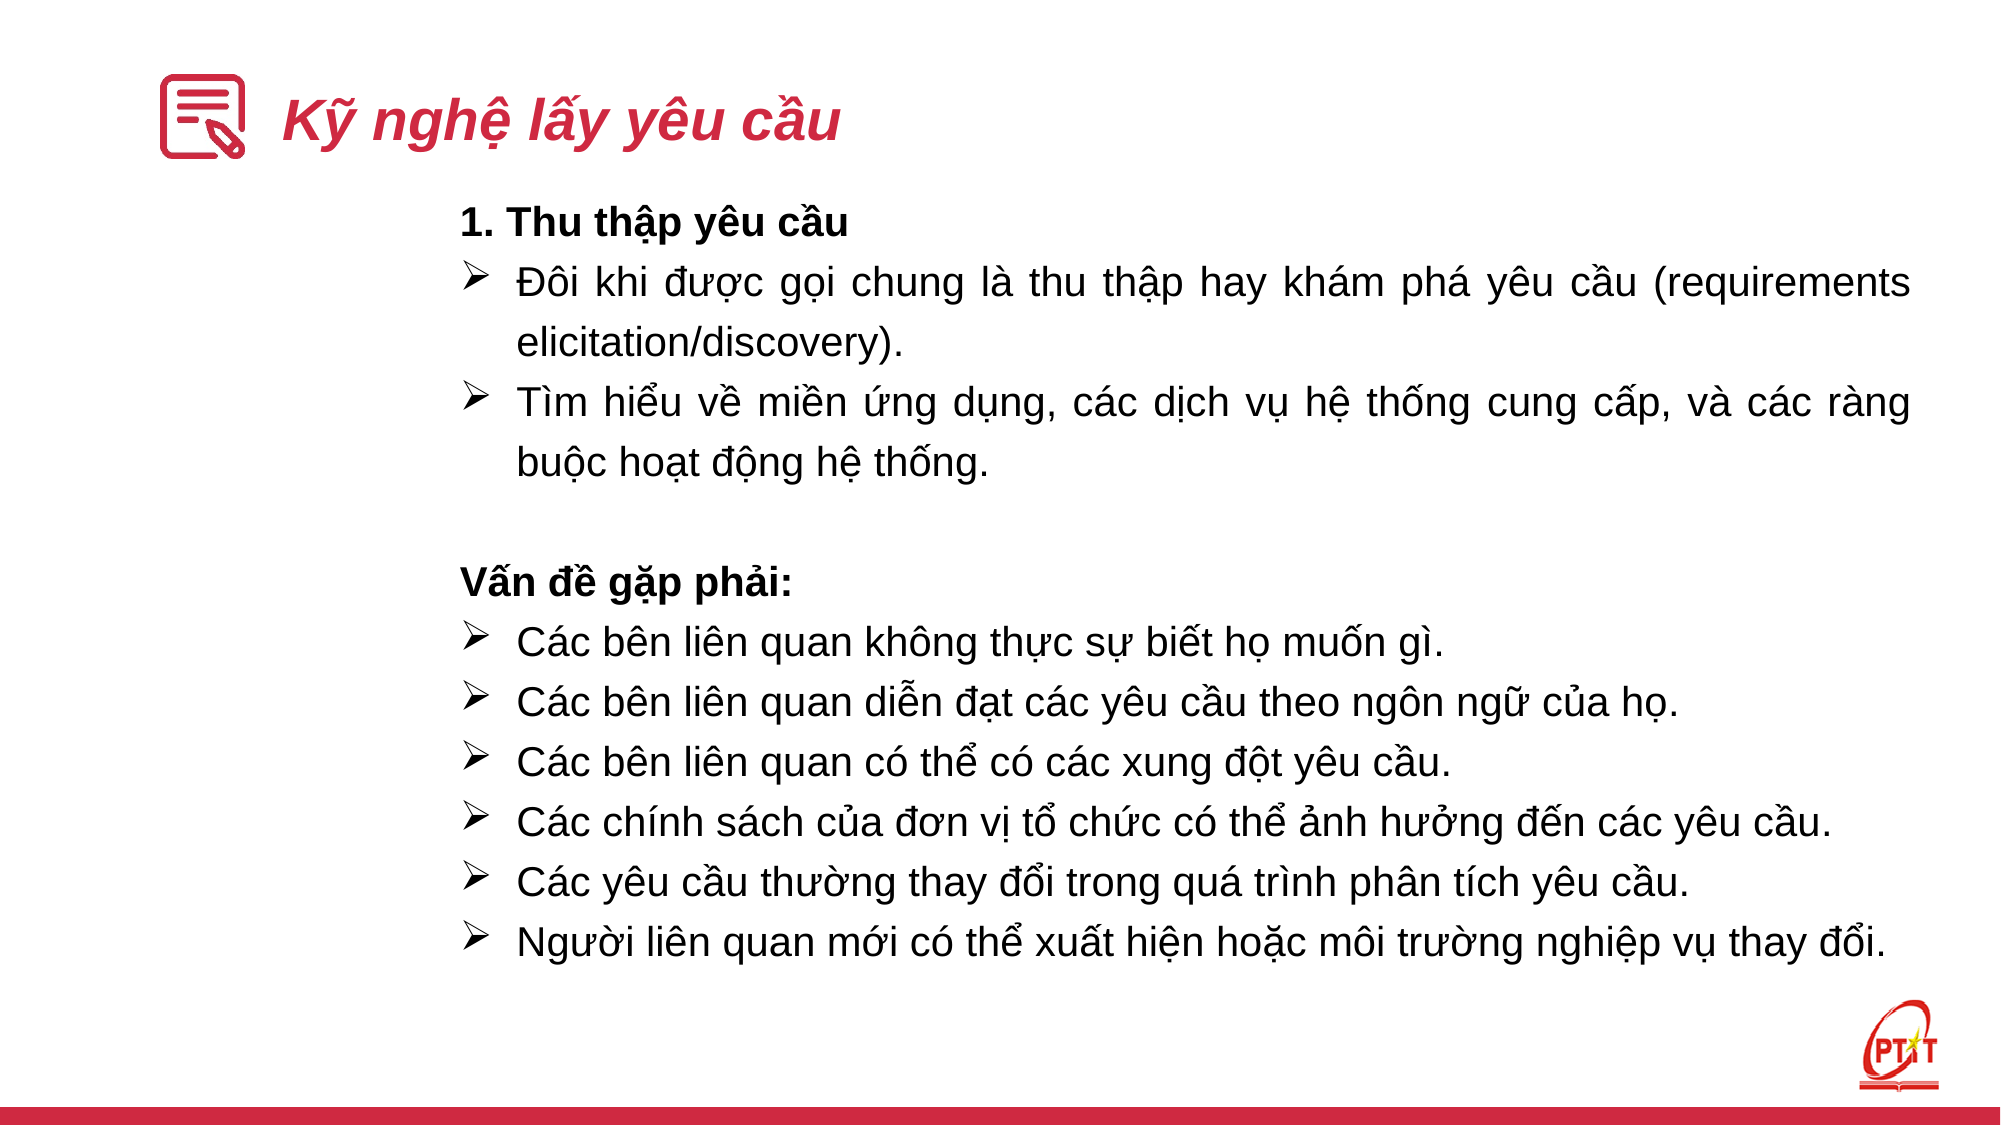

# Kỹ nghệ lấy yêu cầu
1. Thu thập yêu cầu
Đôi khi được gọi chung là thu thập hay khám phá yêu cầu (requirements elicitation/discovery).
Tìm hiểu về miền ứng dụng, các dịch vụ hệ thống cung cấp, và các ràng buộc hoạt động hệ thống.

Vấn đề gặp phải:
Các bên liên quan không thực sự biết họ muốn gì.
Các bên liên quan diễn đạt các yêu cầu theo ngôn ngữ của họ.
Các bên liên quan có thể có các xung đột yêu cầu.
Các chính sách của đơn vị tổ chức có thể ảnh hưởng đến các yêu cầu.
Các yêu cầu thường thay đổi trong quá trình phân tích yêu cầu.
Người liên quan mới có thể xuất hiện hoặc môi trường nghiệp vụ thay đổi.